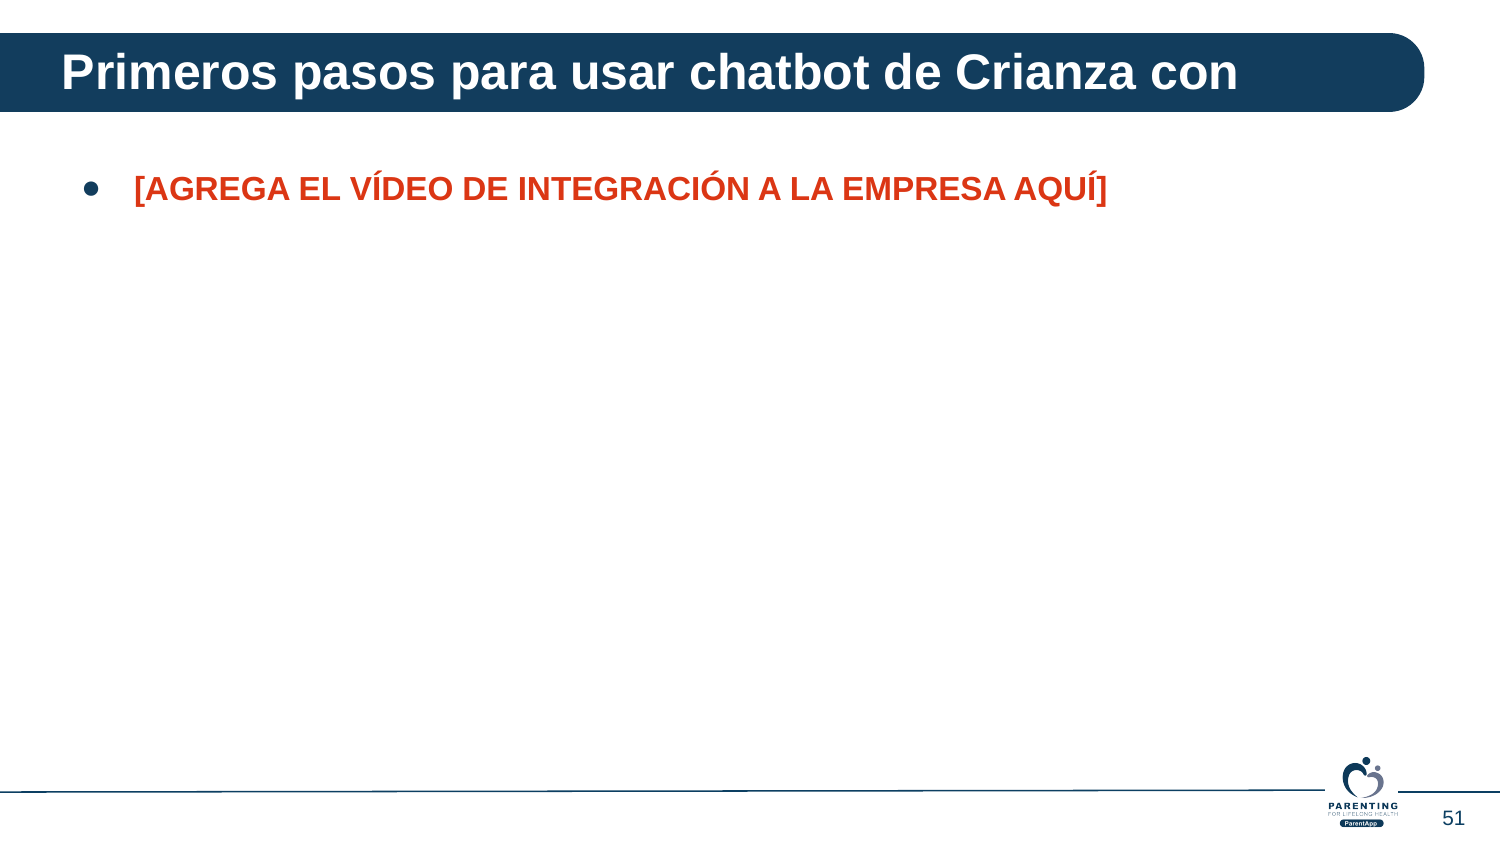

Primeros pasos para usar chatbot de Crianza con Conciencia+
[AGREGA EL VÍDEO DE INTEGRACIÓN A LA EMPRESA AQUÍ]